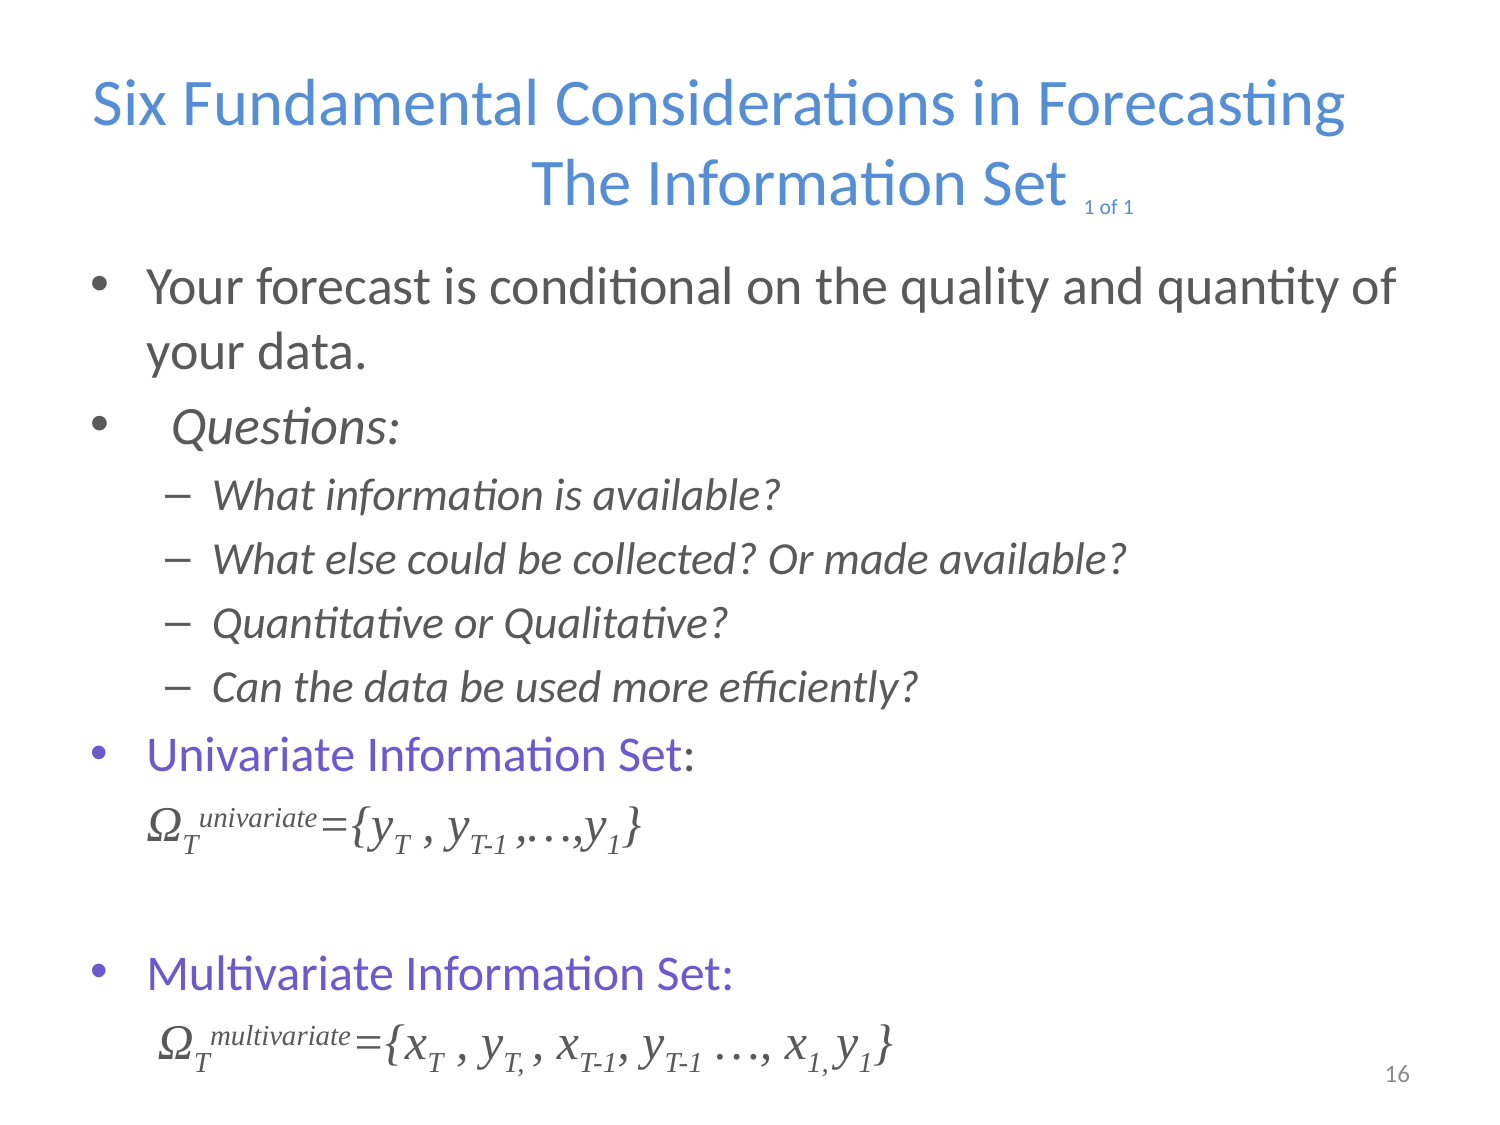

# Six Fundamental Considerations in Forecasting                 The Information Set 1 of 1
Your forecast is conditional on the quality and quantity of your data.
  Questions:
What information is available?
What else could be collected? Or made available?
Quantitative or Qualitative?
Can the data be used more efficiently?
Univariate Information Set:
	ΩTunivariate={yT , yT-1 ,…,y1}

Multivariate Information Set:
	 ΩTmultivariate={xT , yT, , xT-1, yT-1 …, x1, y1}

16